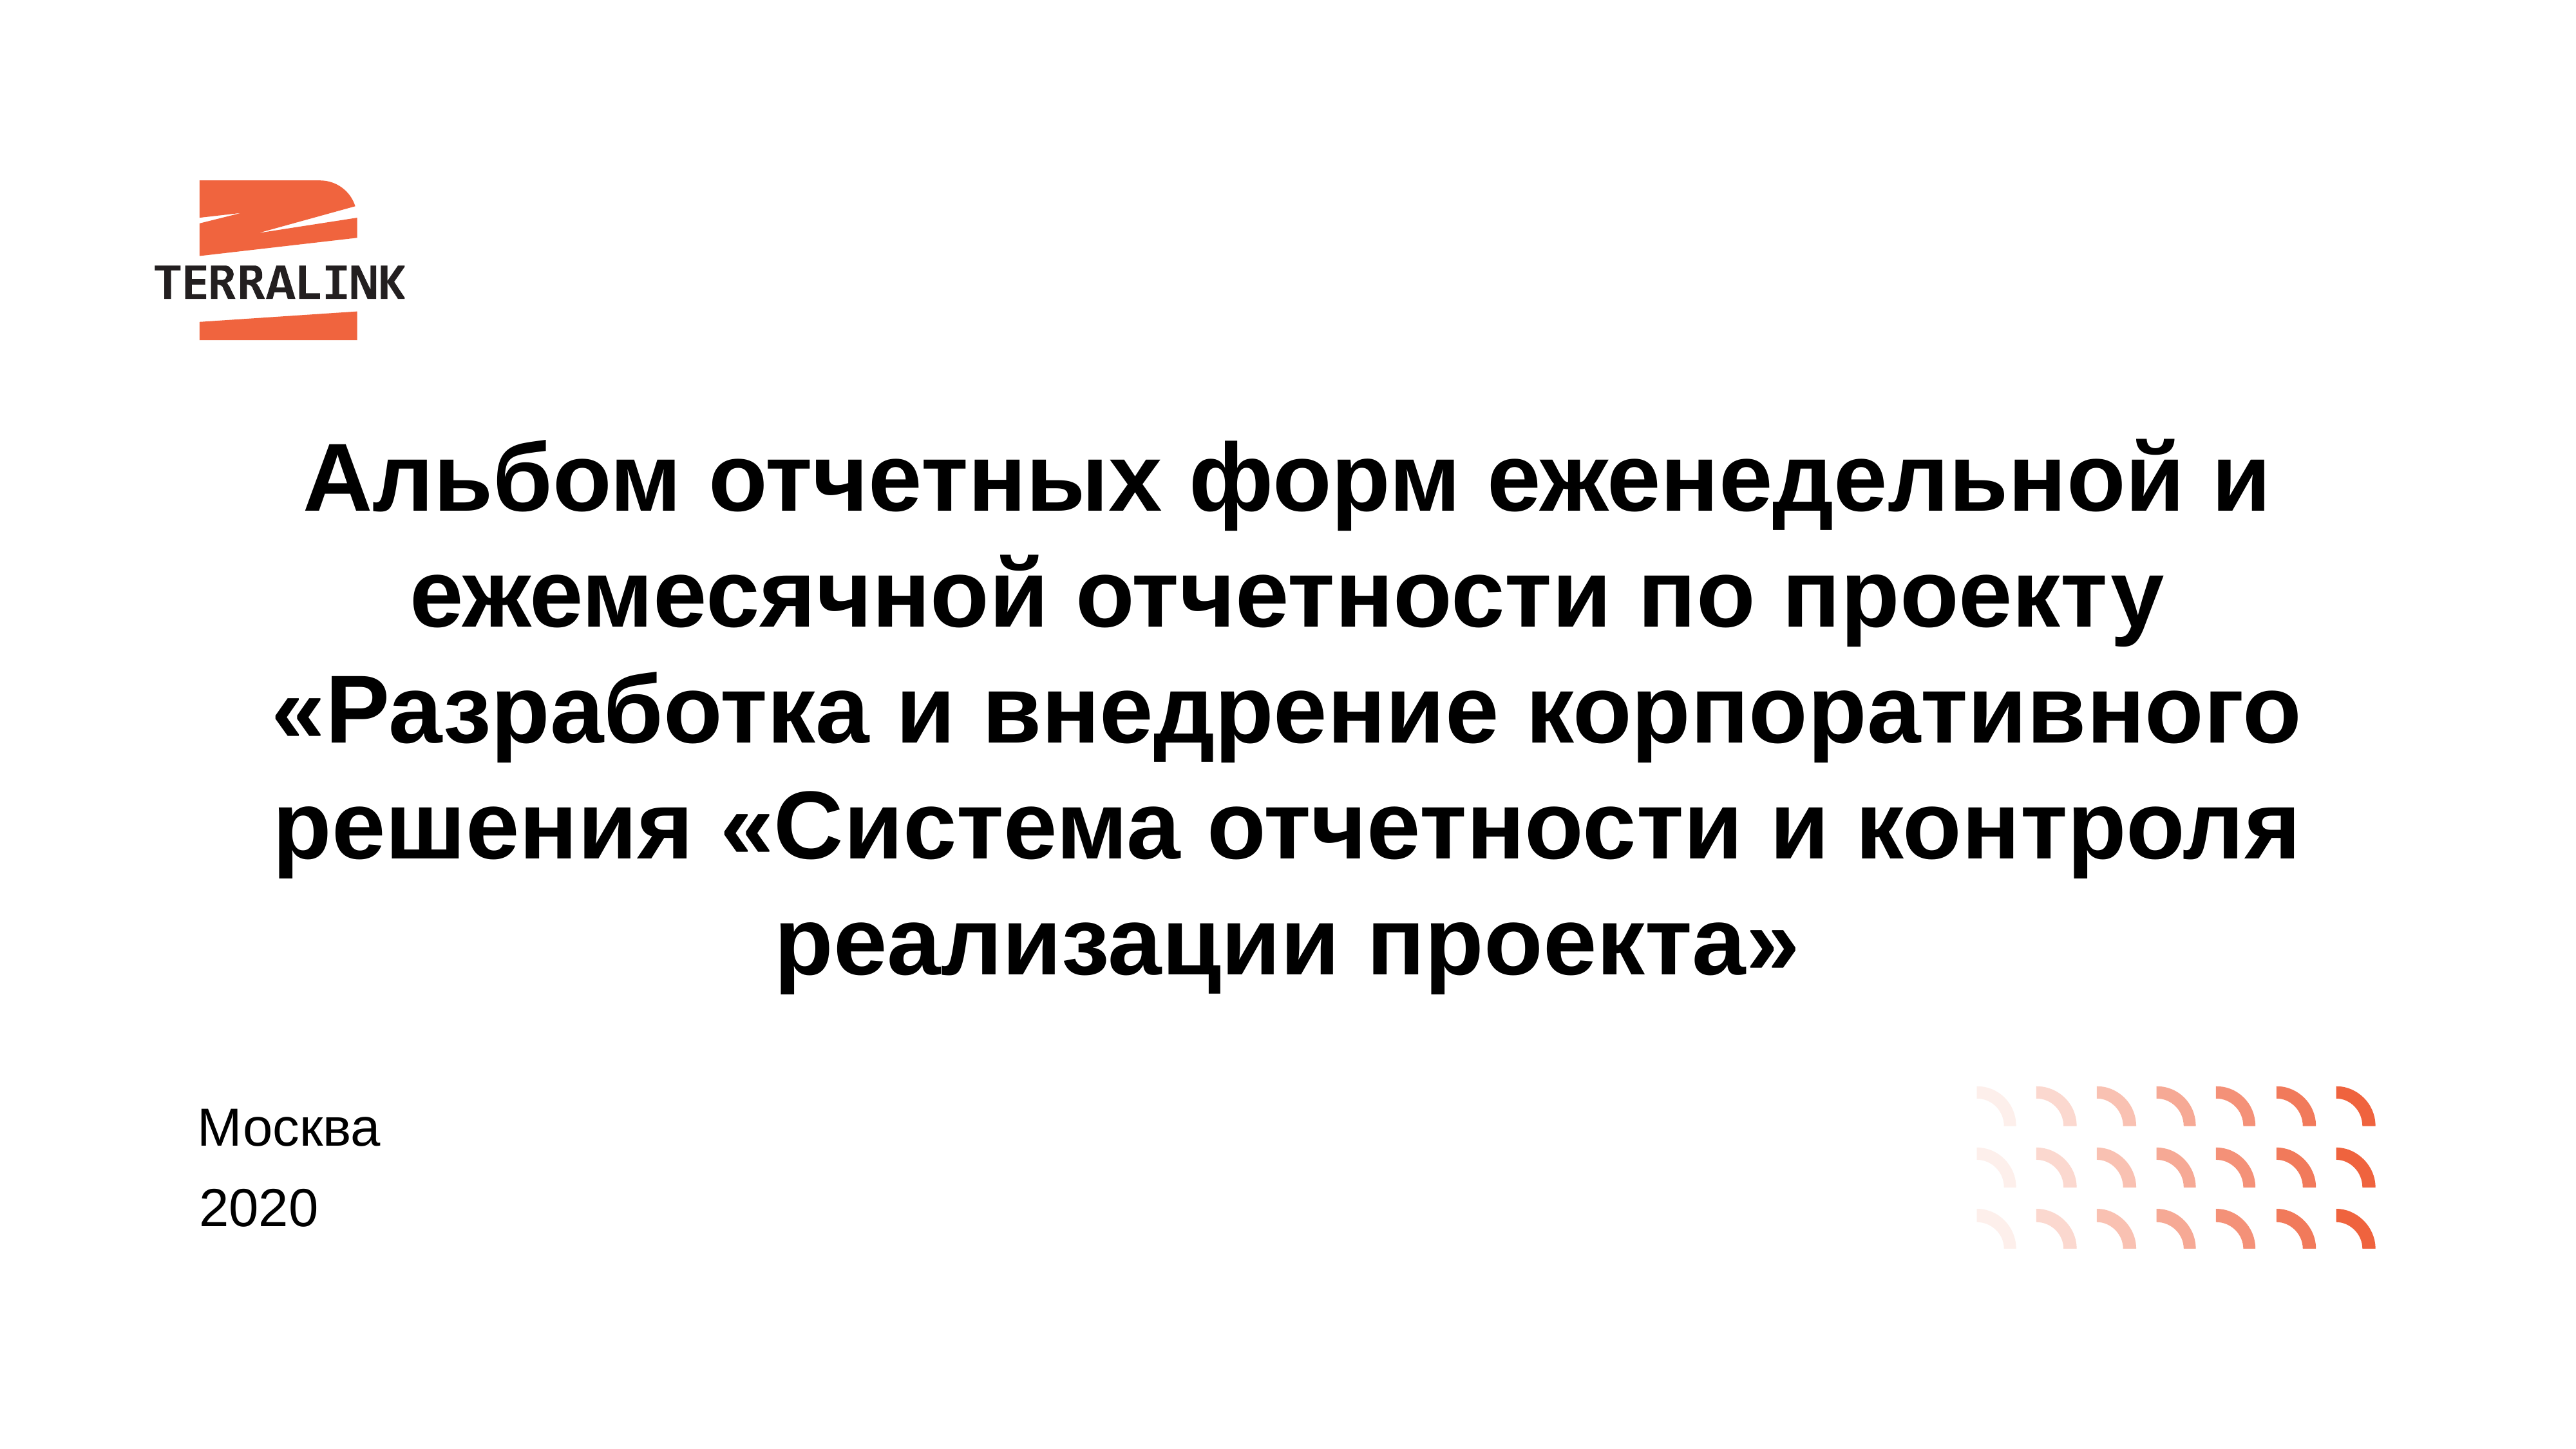

# Альбом отчетных форм еженедельной и ежемесячной отчетности по проекту «Разработка и внедрение корпоративного решения «Система отчетности и контроля реализации проекта»
Москва
2020